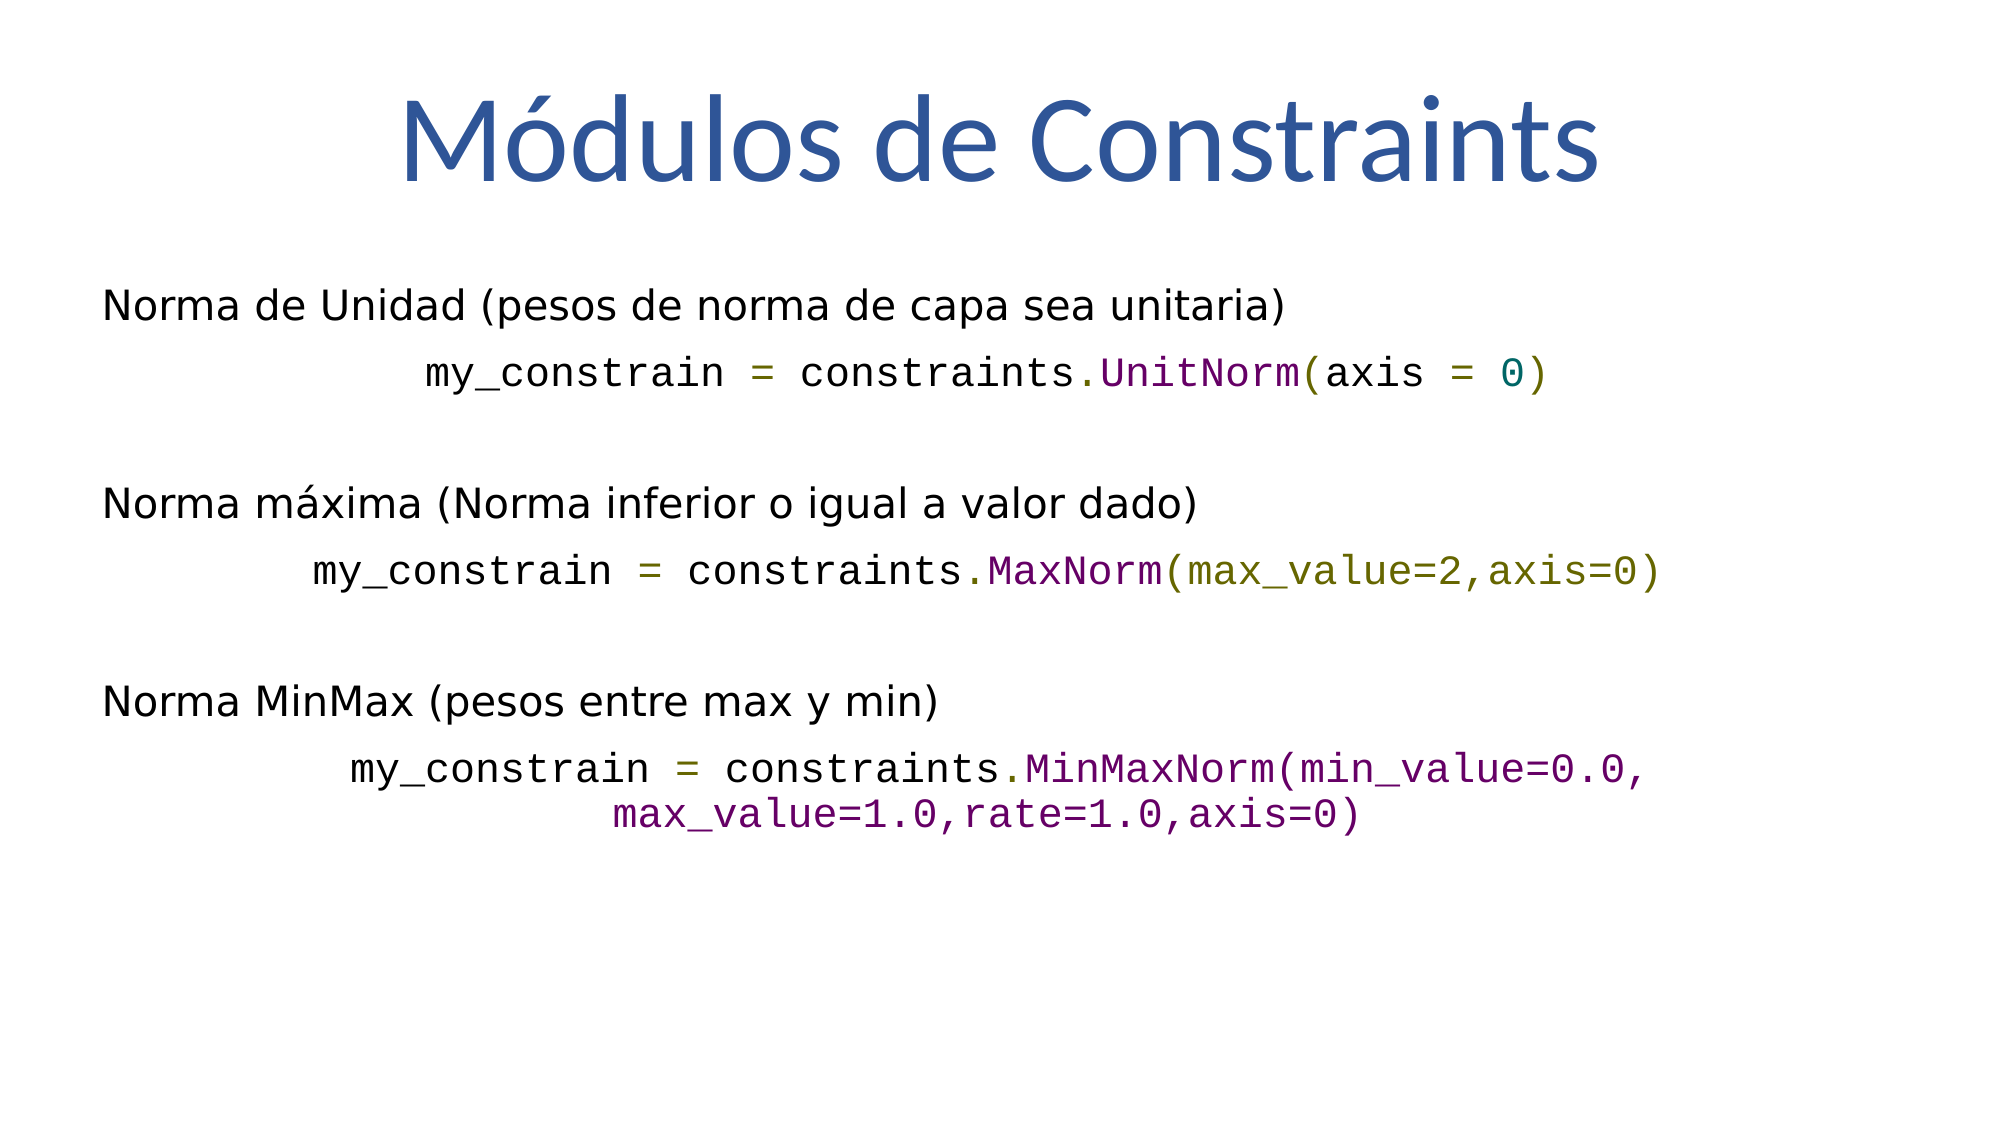

# Módulos de Constraints
Norma de Unidad (pesos de norma de capa sea unitaria)
my_constrain = constraints.UnitNorm(axis = 0)

Norma máxima (Norma inferior o igual a valor dado)
my_constrain = constraints.MaxNorm(max_value=2,axis=0)

Norma MinMax (pesos entre max y min)
my_constrain = constraints.MinMaxNorm(min_value=0.0, max_value=1.0,rate=1.0,axis=0)